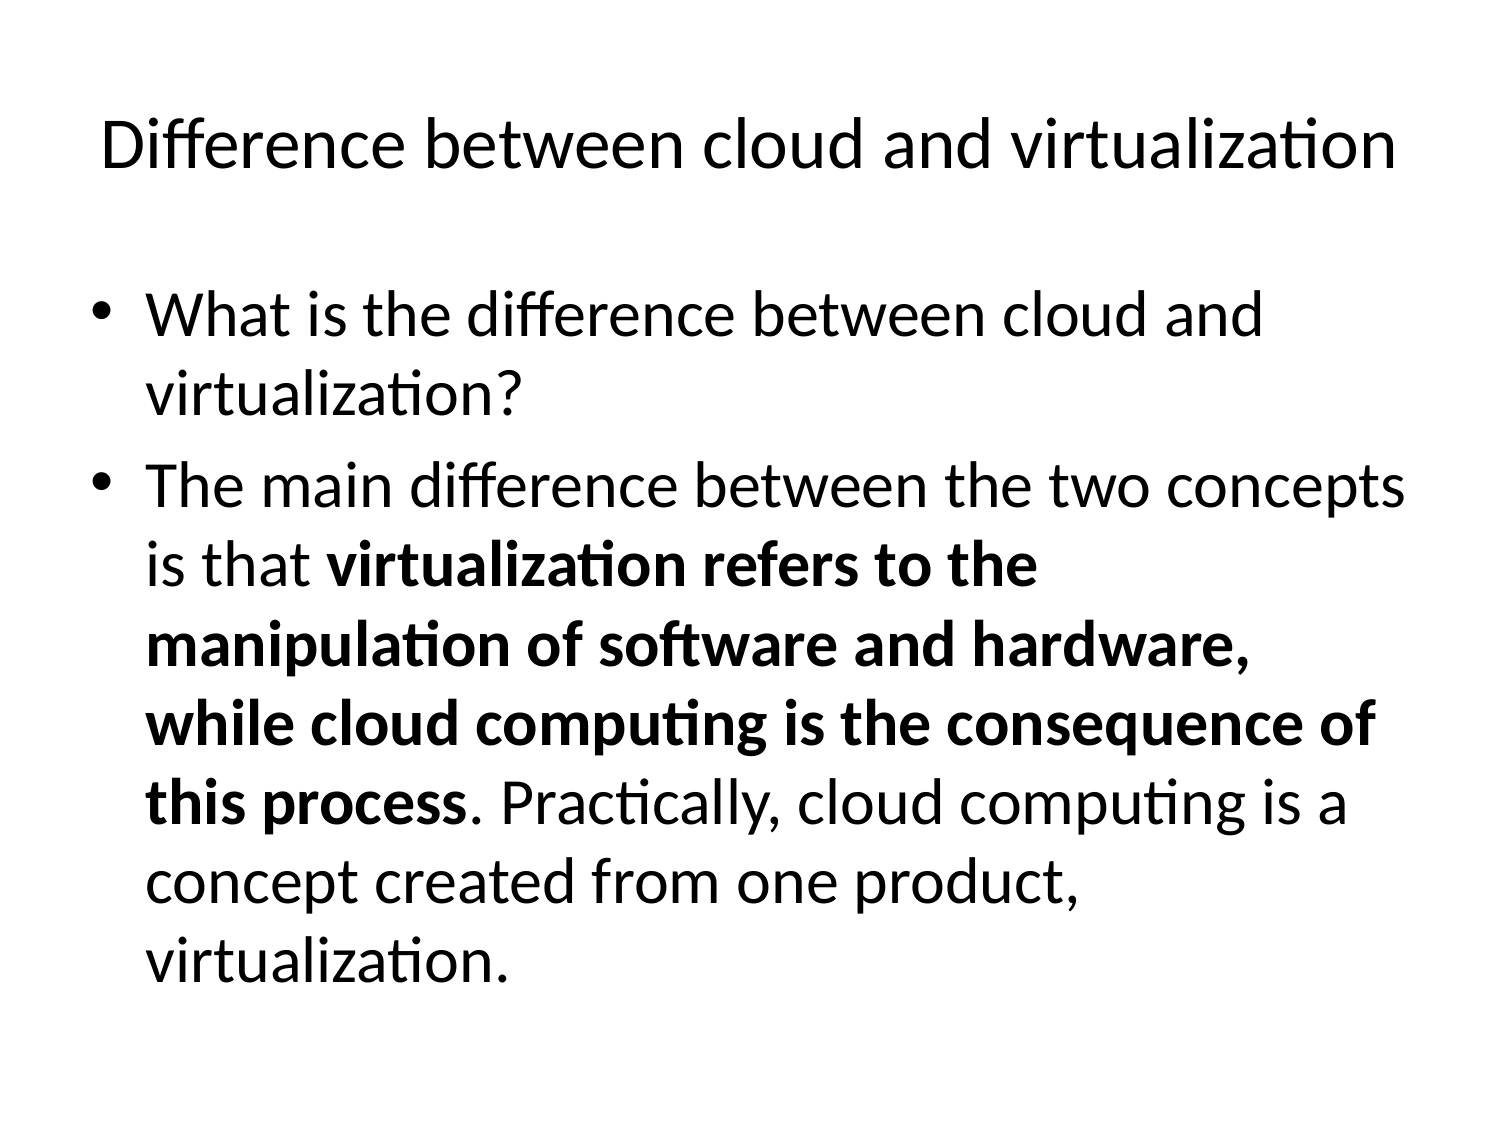

# Difference between cloud and virtualization
What is the difference between cloud and virtualization?
The main difference between the two concepts is that virtualization refers to the manipulation of software and hardware, while cloud computing is the consequence of this process. Practically, cloud computing is a concept created from one product, virtualization.